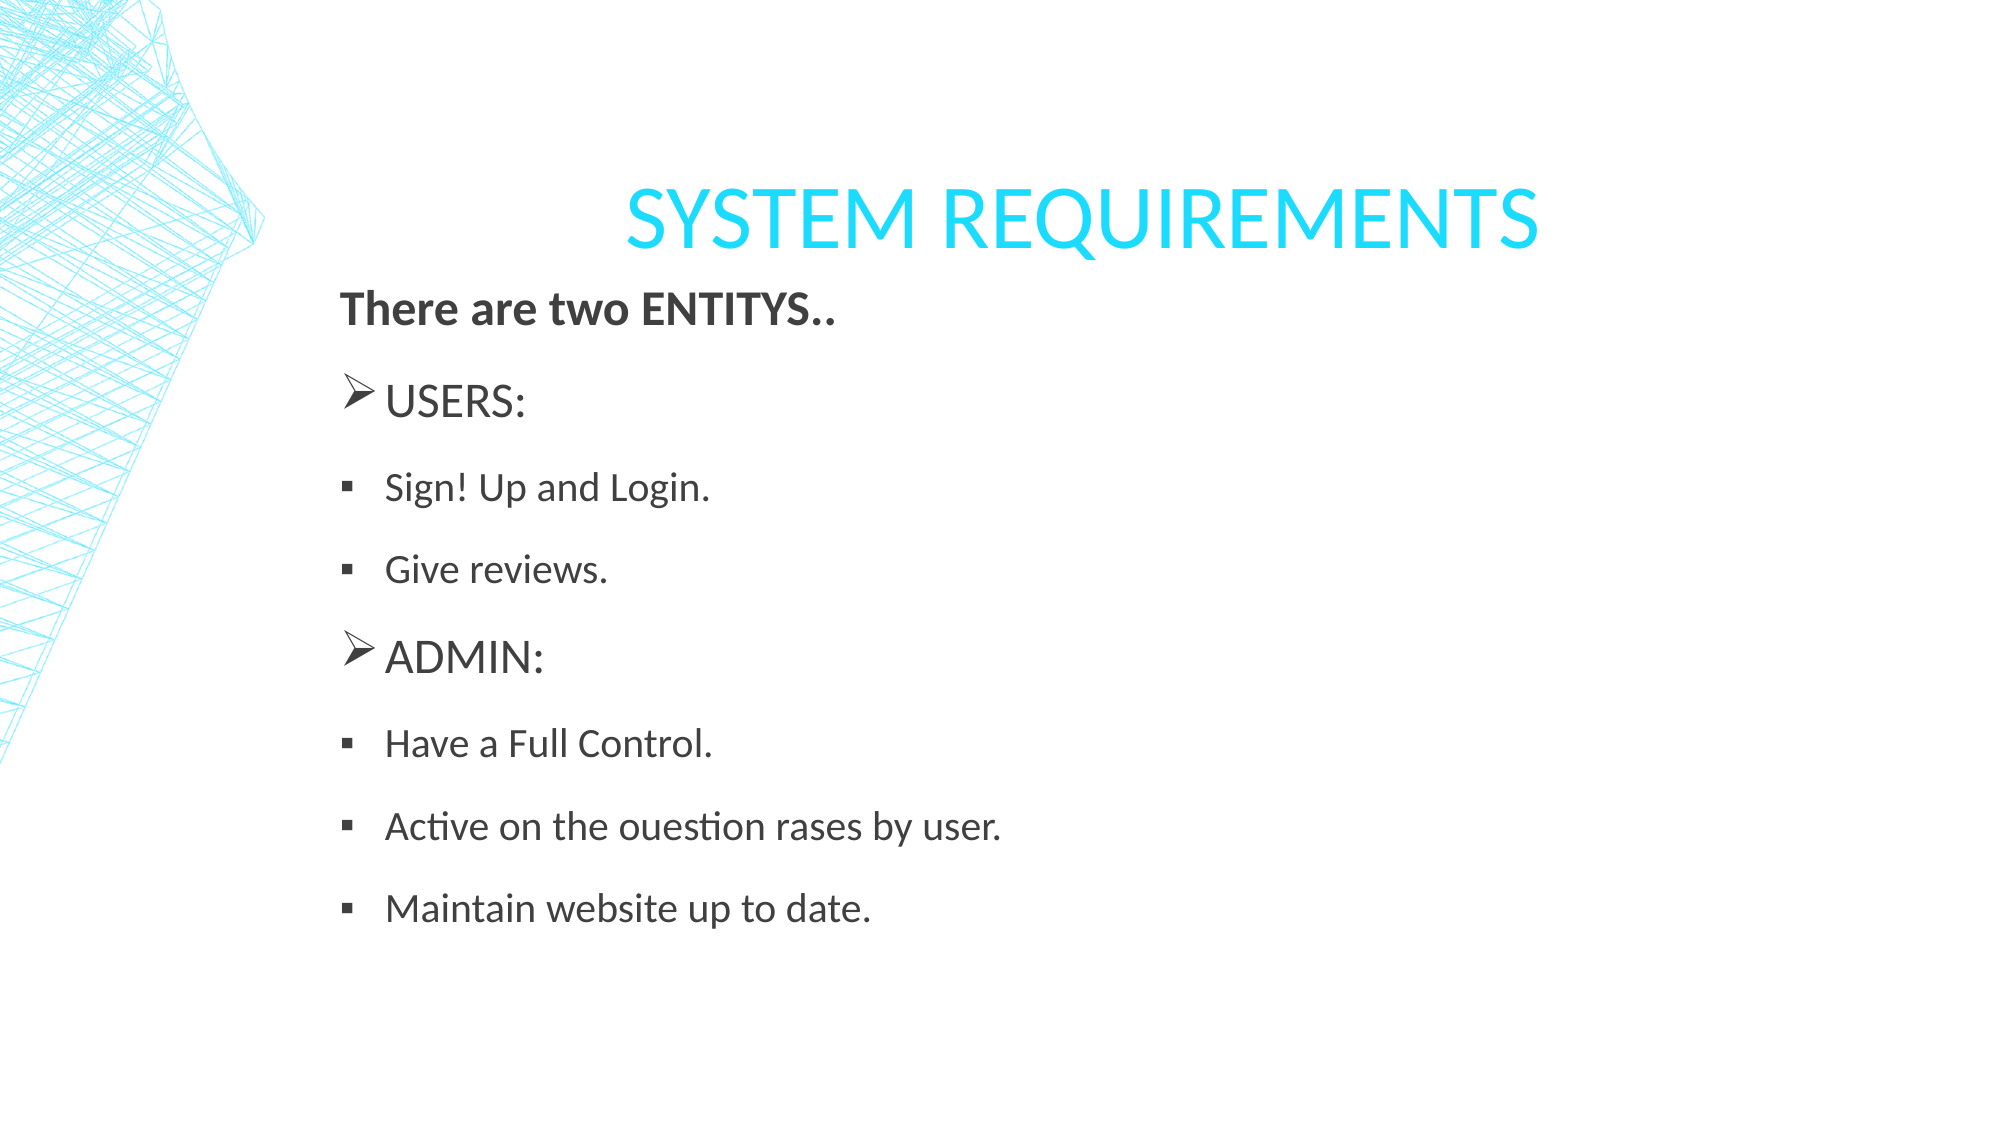

# SYSTEM REQUIREMENTS
There are two ENTITYS..
USERS:
Sign! Up and Login.
Give reviews.
ADMIN:
Have a Full Control.
Active on the ouestion rases by user.
Maintain website up to date.